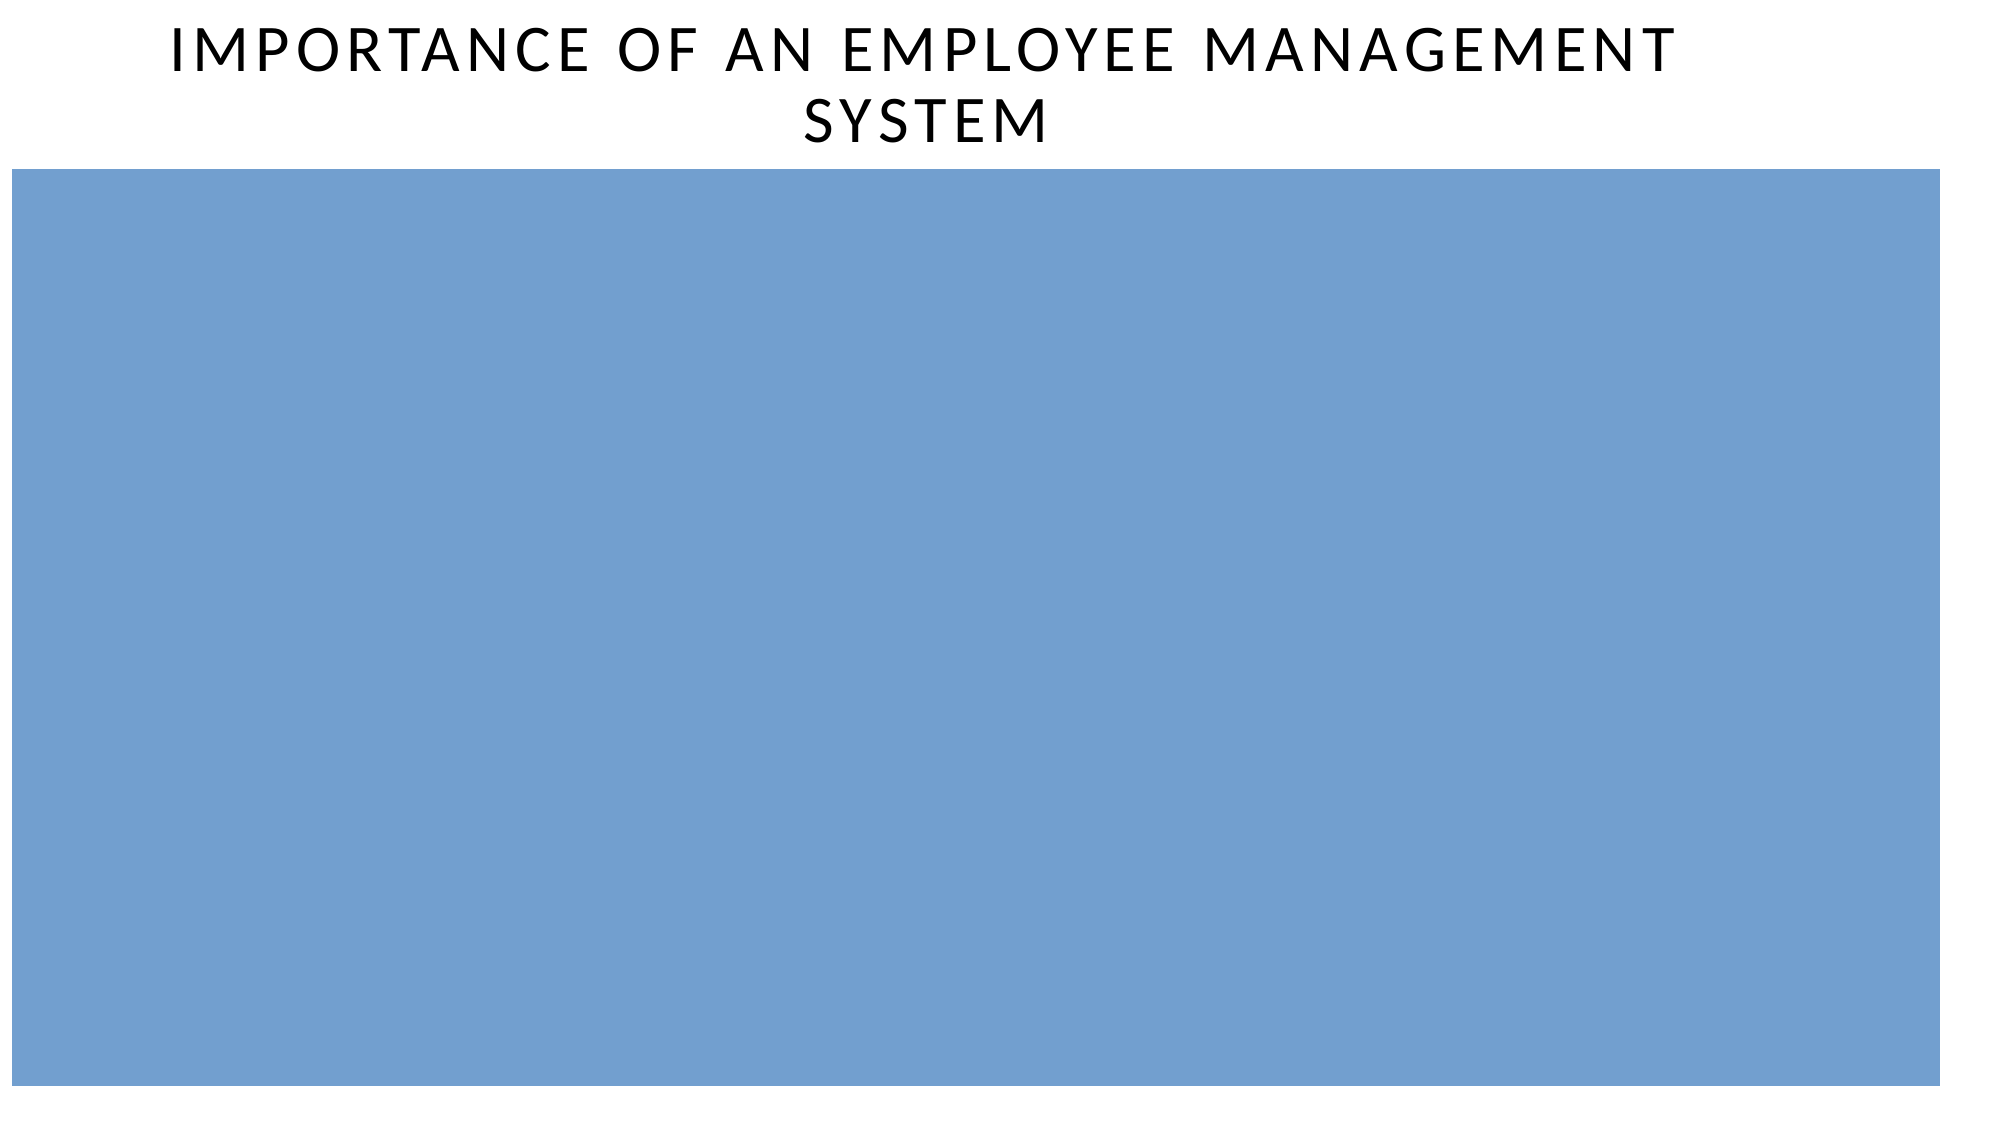

# Importance of an Employee Management System
1. Streamlined Processes: Automating routine HR tasks reduces administrative burdens, allowing HR professionals to focus on strategic initiatives rather than manual data entry.
Automation of Routine Tasks: An EMS automates repetitive HR tasks such as employee onboarding, payroll processing, and leave management. This reduces the administrative burden on HR personnel, allowing them to focus on strategic initiatives rather than time-consuming manual processes.
Efficient Workflow: With automated workflows, tasks such as approvals for leave or expense claims are processed faster, improving overall operational efficiency.
2. Centralized Data Management: A centralized database ensures that all employee records are accessible in one location, improving data integrity and reducing the risk of data loss.
Single Source of Truth: An EMS provides a centralized database for all employee information, including personal details, job roles, performance reviews, and compensation. This reduces the chances of discrepancies and ensures that everyone in the organization is accessing the same data.
Improved Data Accessibility: HR personnel can quickly retrieve employee information, enabling faster decision-making and responses to inquiries.
3. Enhanced Decision-Making: Access to accurate and up-to-date employee information enables management to make informed decisions regarding hiring, promotions, and resource allocation.
Data-Driven Insights: By providing analytics and reporting features, an EMS allows organizations to analyze employee data for insights into productivity, performance trends, and workforce demographics. This information is invaluable for making informed decisions regarding hiring, promotions, and resource allocation.
Performance Tracking: With built-in performance management tools, managers can monitor employee performance and identify areas for improvement, supporting development and training initiatives.